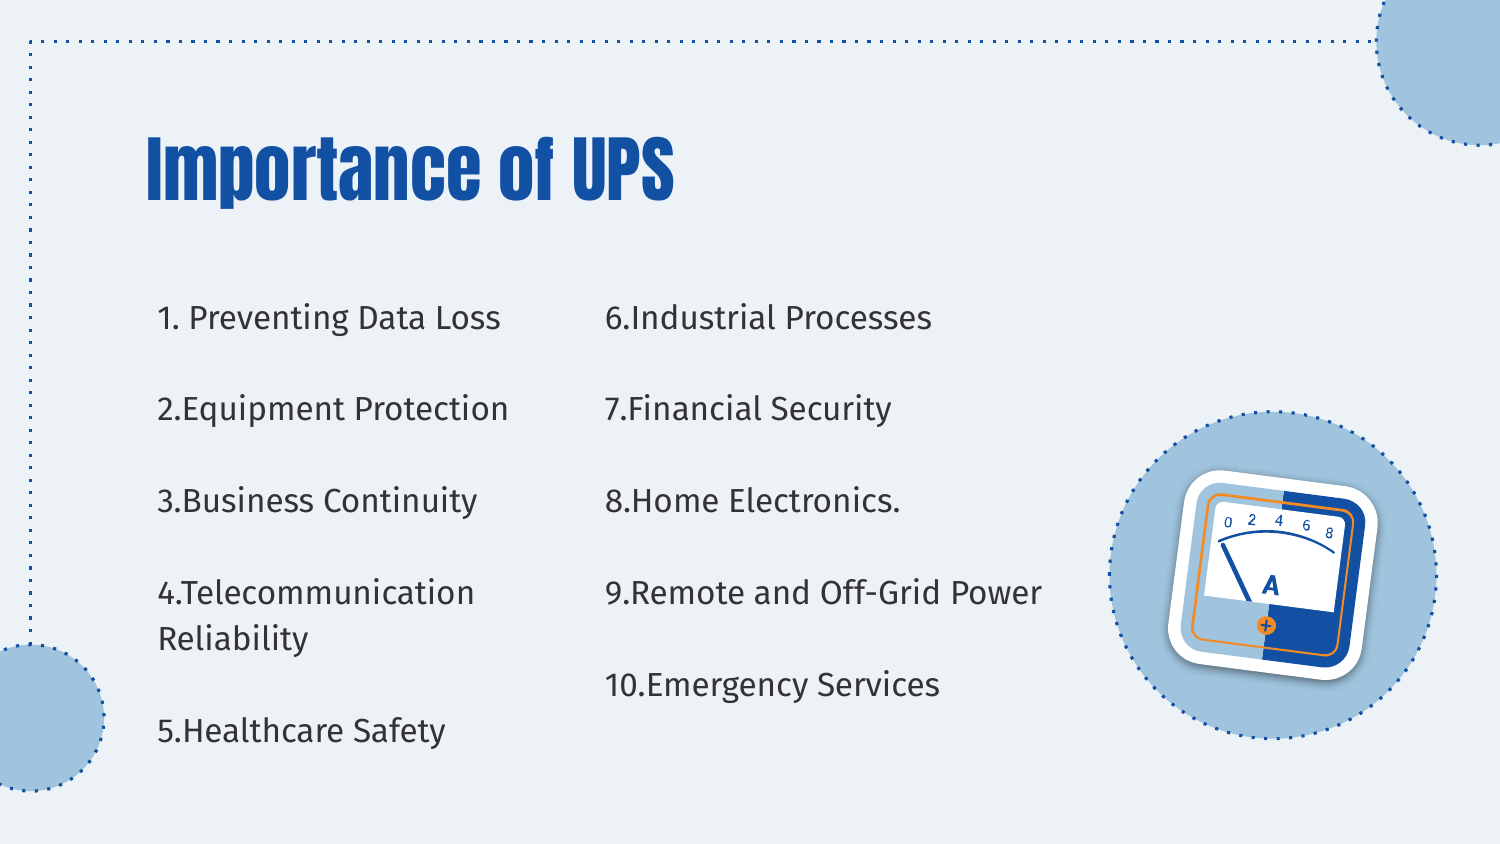

# Importance of UPS
1. Preventing Data Loss

2.Equipment Protection

3.Business Continuity

4.Telecommunication Reliability

5.Healthcare Safety
6.Industrial Processes

7.Financial Security

8.Home Electronics.

9.Remote and Off-Grid Power

10.Emergency Services